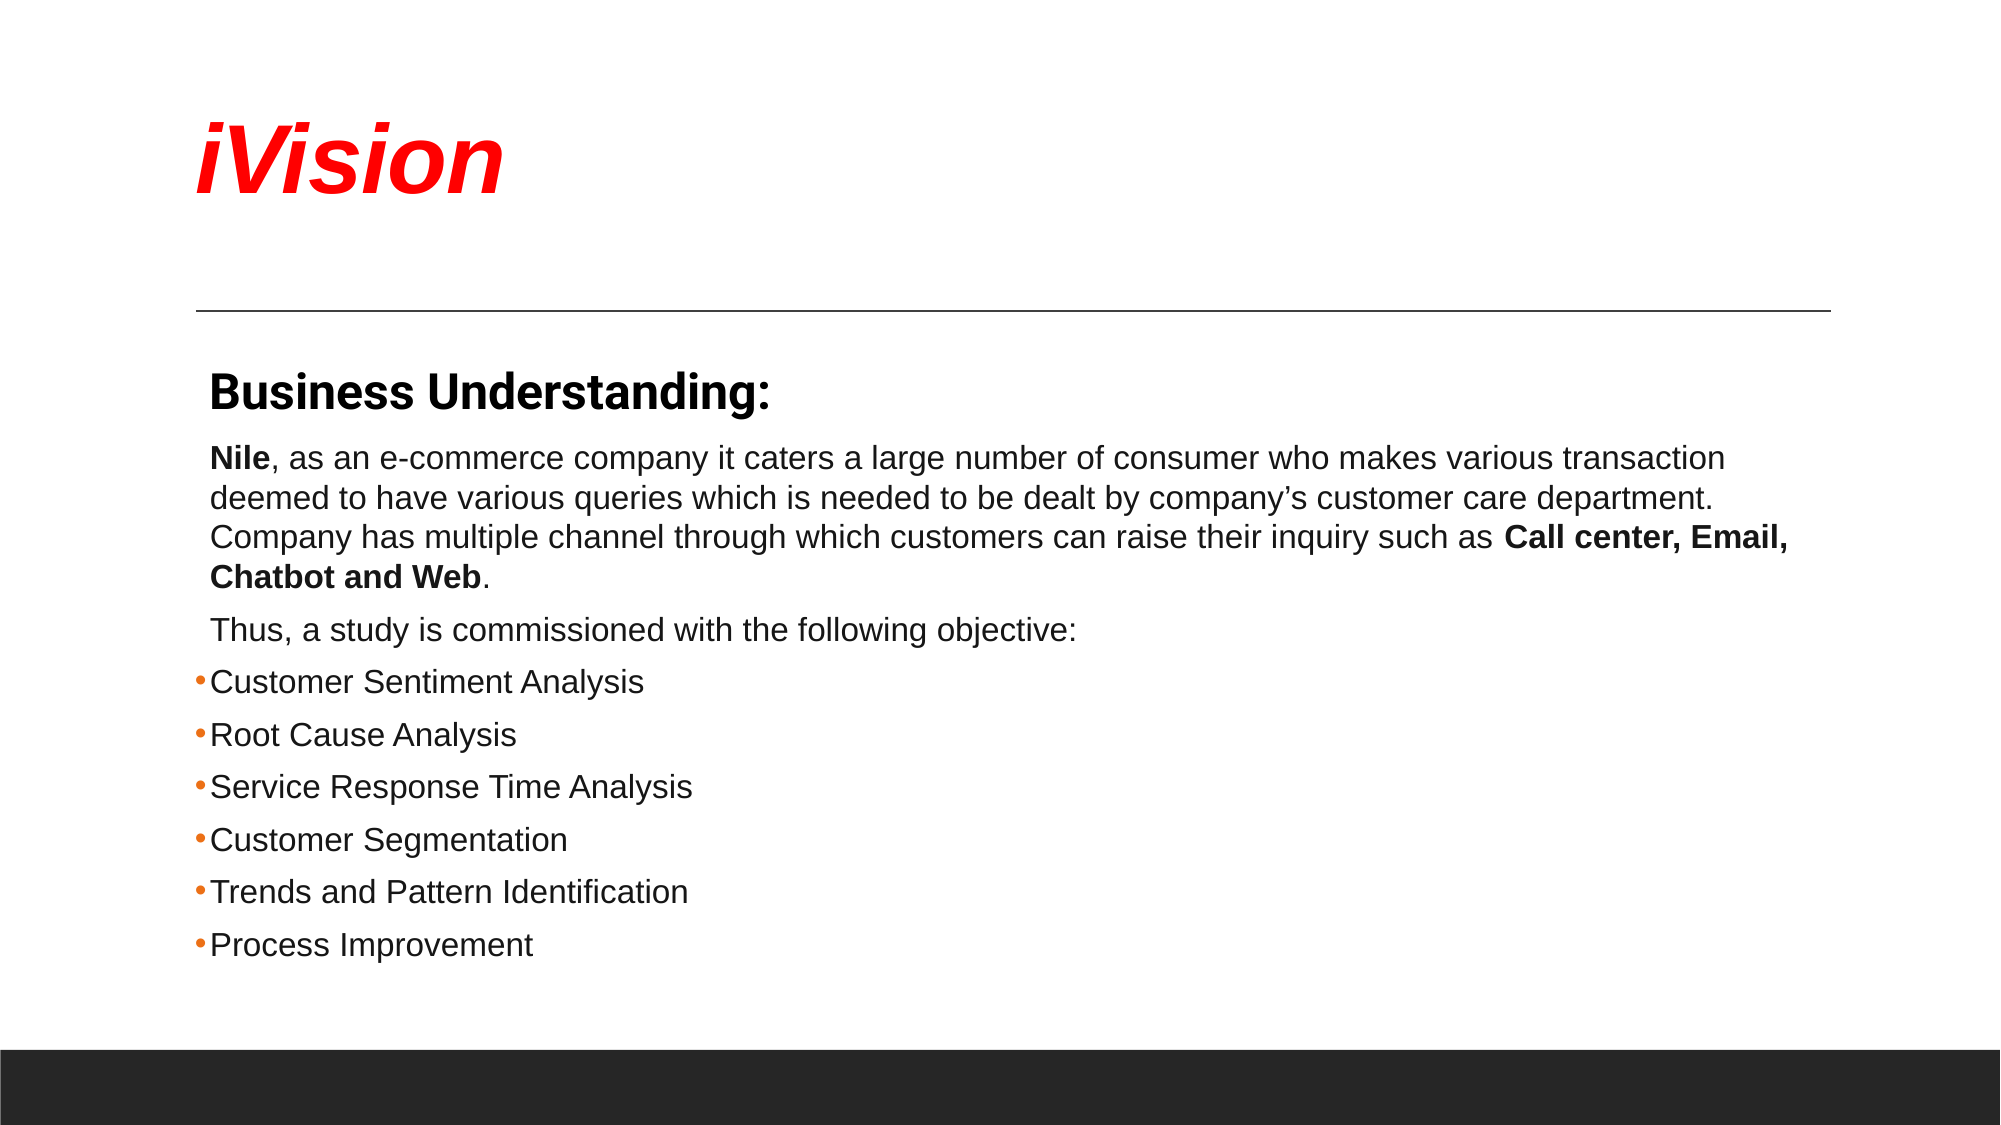

# iVision
Business Understanding:
Nile, as an e-commerce company it caters a large number of consumer who makes various transaction deemed to have various queries which is needed to be dealt by company’s customer care department. Company has multiple channel through which customers can raise their inquiry such as Call center, Email, Chatbot and Web.
Thus, a study is commissioned with the following objective:
Customer Sentiment Analysis
Root Cause Analysis
Service Response Time Analysis
Customer Segmentation
Trends and Pattern Identification
Process Improvement